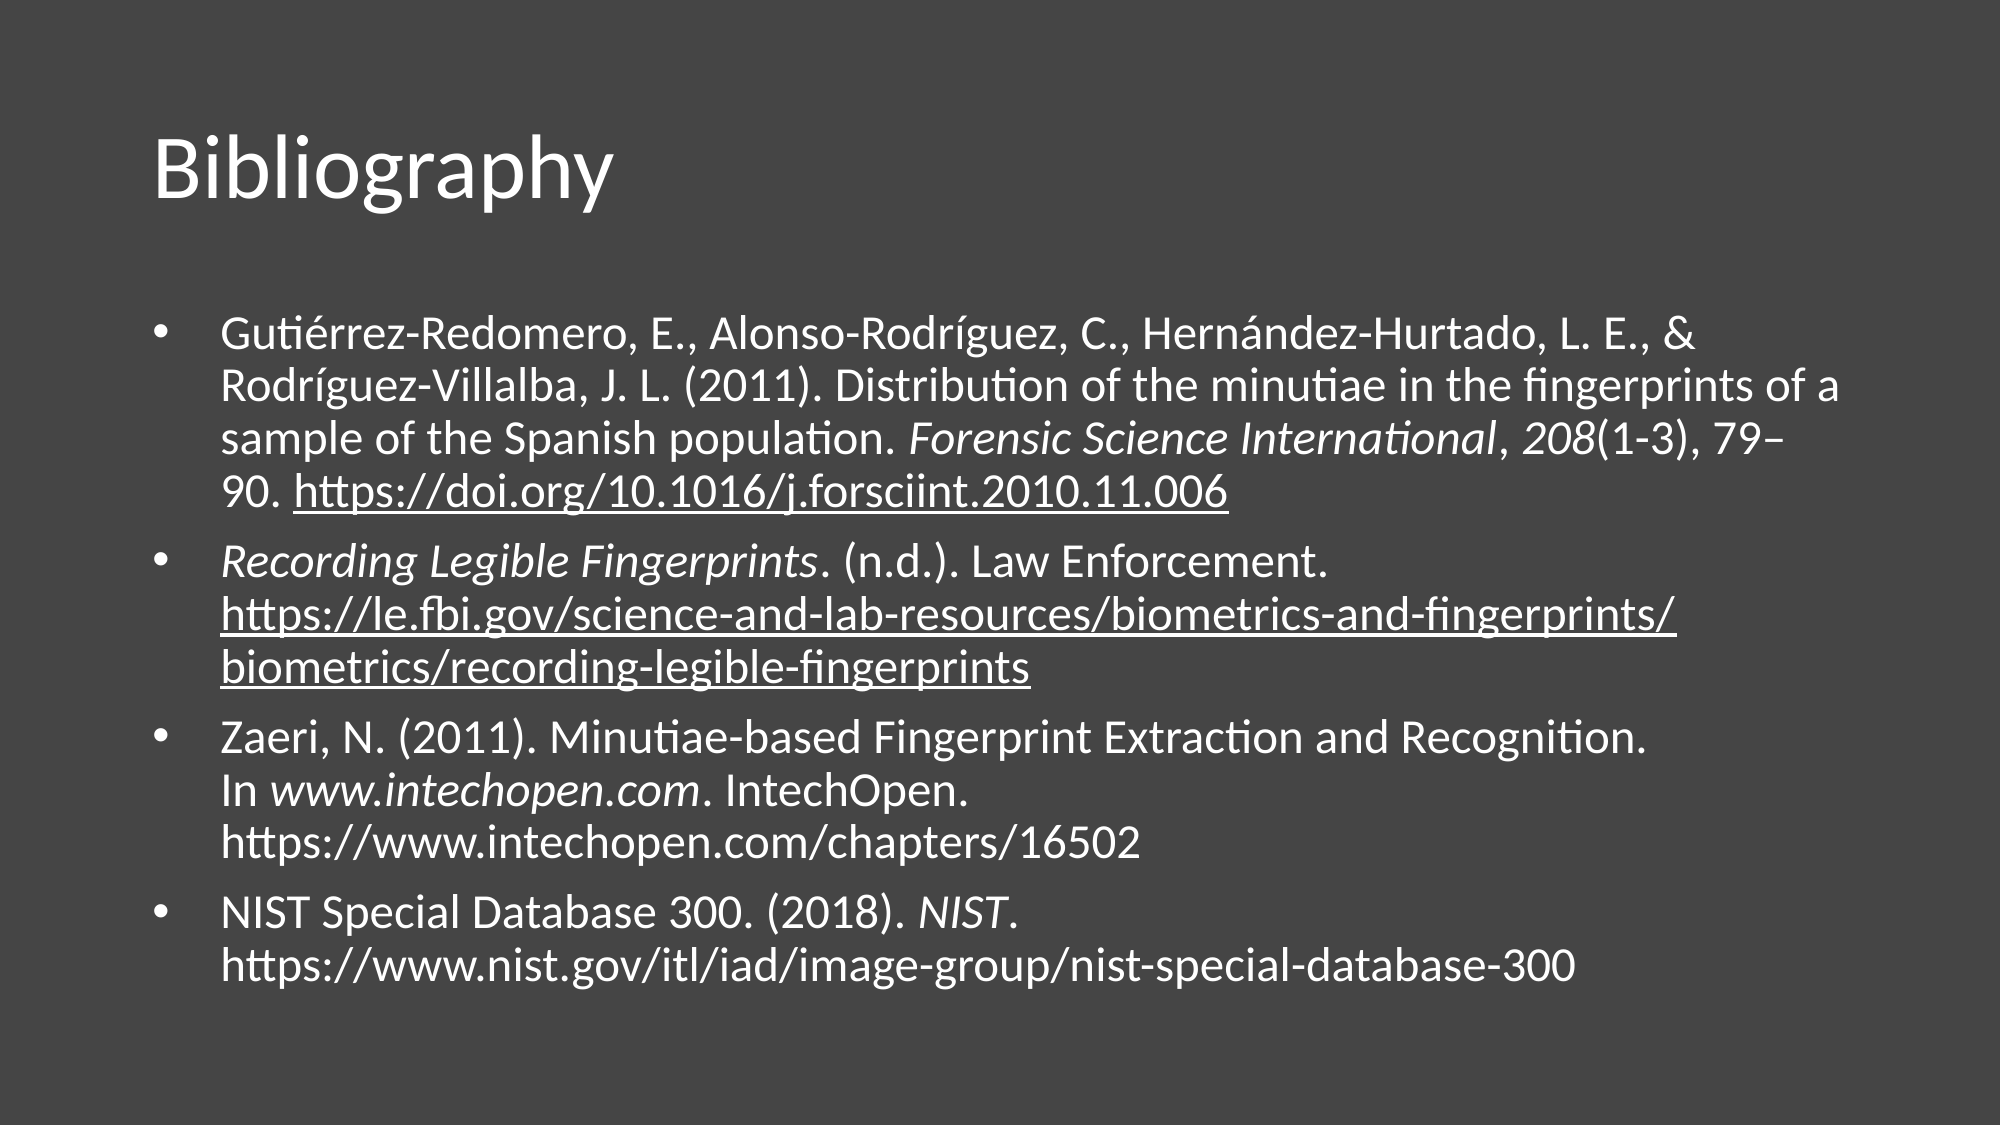

# Bibliography
Gutiérrez-Redomero, E., Alonso-Rodríguez, C., Hernández-Hurtado, L. E., & Rodríguez-Villalba, J. L. (2011). Distribution of the minutiae in the fingerprints of a sample of the Spanish population. Forensic Science International, 208(1-3), 79–90. https://doi.org/10.1016/j.forsciint.2010.11.006
Recording Legible Fingerprints. (n.d.). Law Enforcement. https://le.fbi.gov/science-and-lab-resources/biometrics-and-fingerprints/biometrics/recording-legible-fingerprints
‌Zaeri, N. (2011). Minutiae-based Fingerprint Extraction and Recognition. In www.intechopen.com. IntechOpen. https://www.intechopen.com/chapters/16502
NIST Special Database 300. (2018). NIST. https://www.nist.gov/itl/iad/image-group/nist-special-database-300